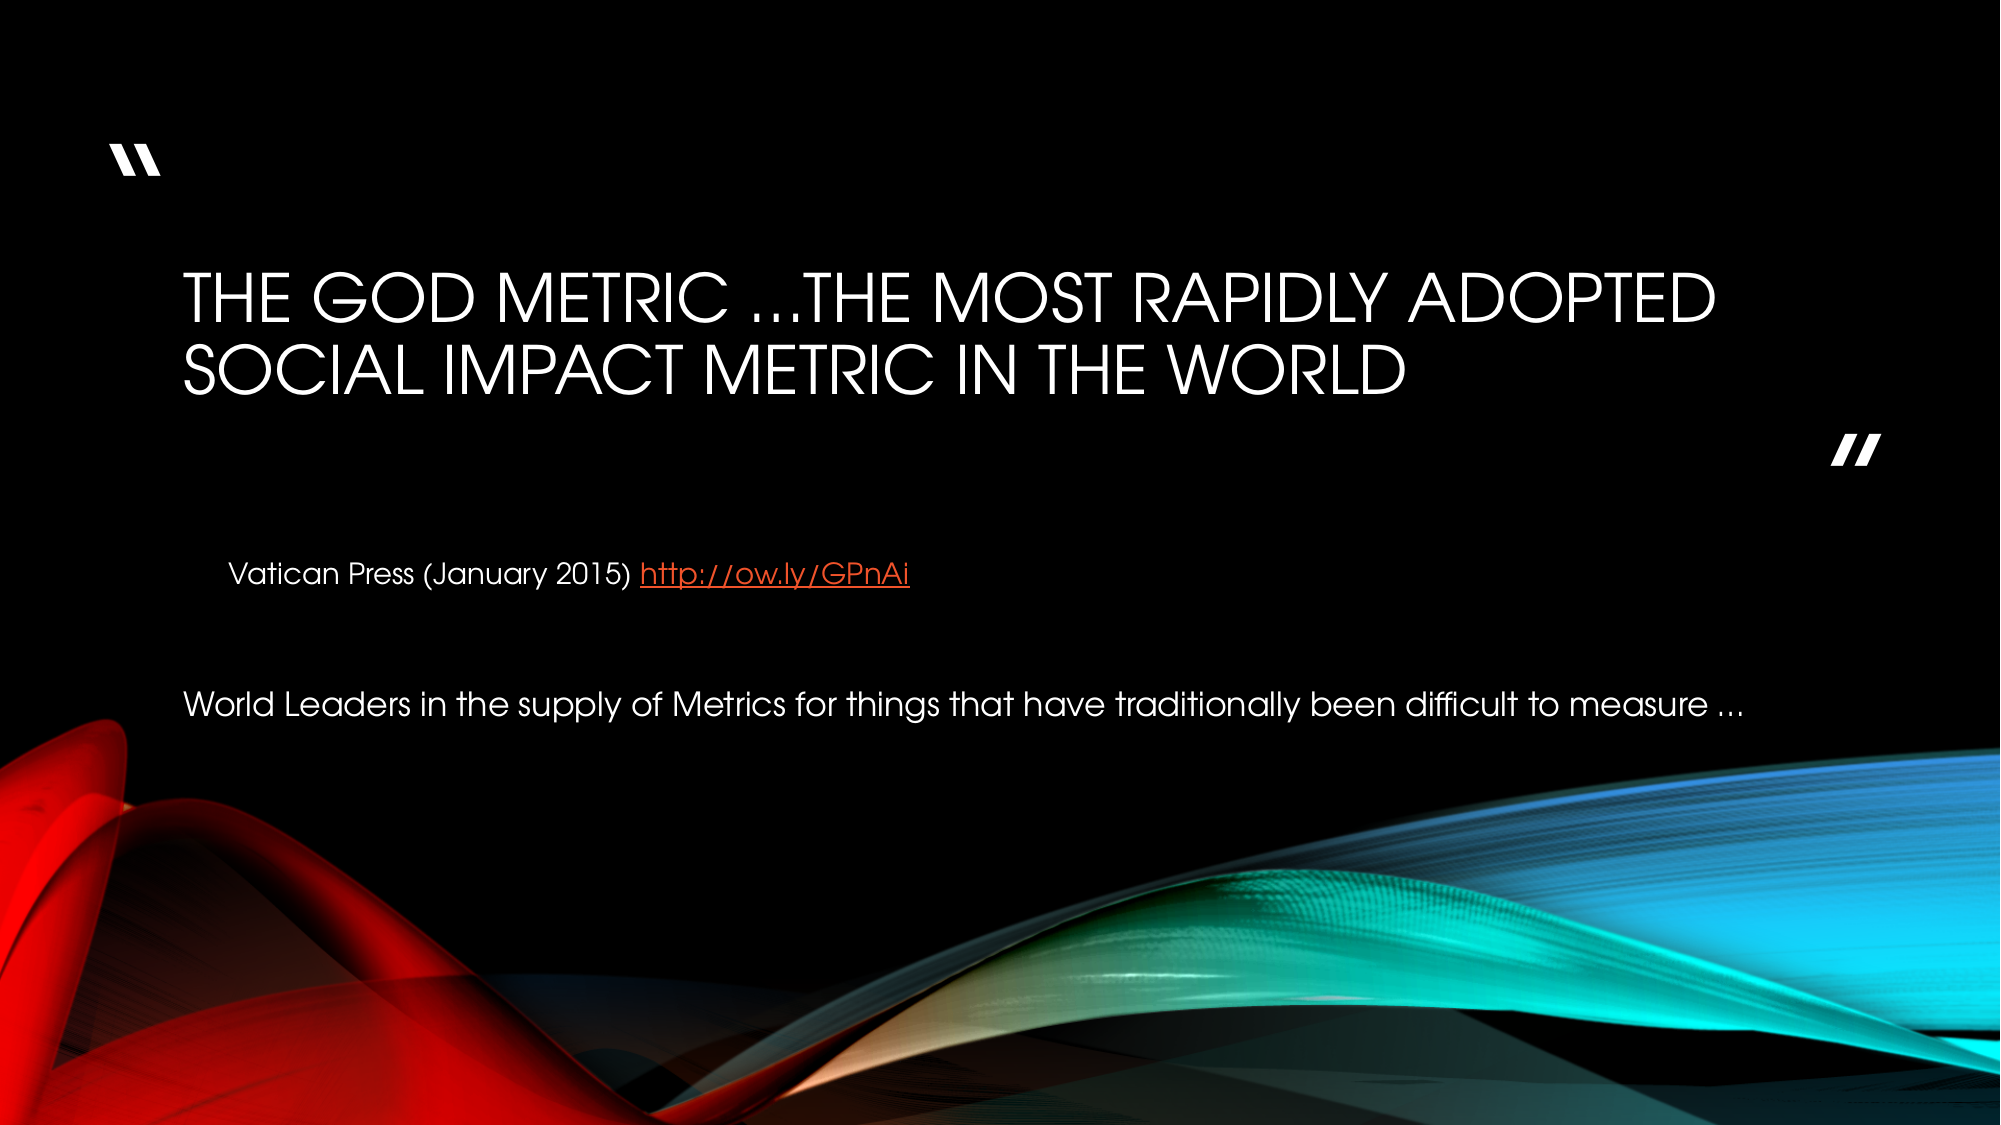

# The god metric …The most rapidly adopted social impact metric in the world
Vatican Press (January 2015) http://ow.ly/GPnAi
World Leaders in the supply of Metrics for things that have traditionally been difficult to measure …